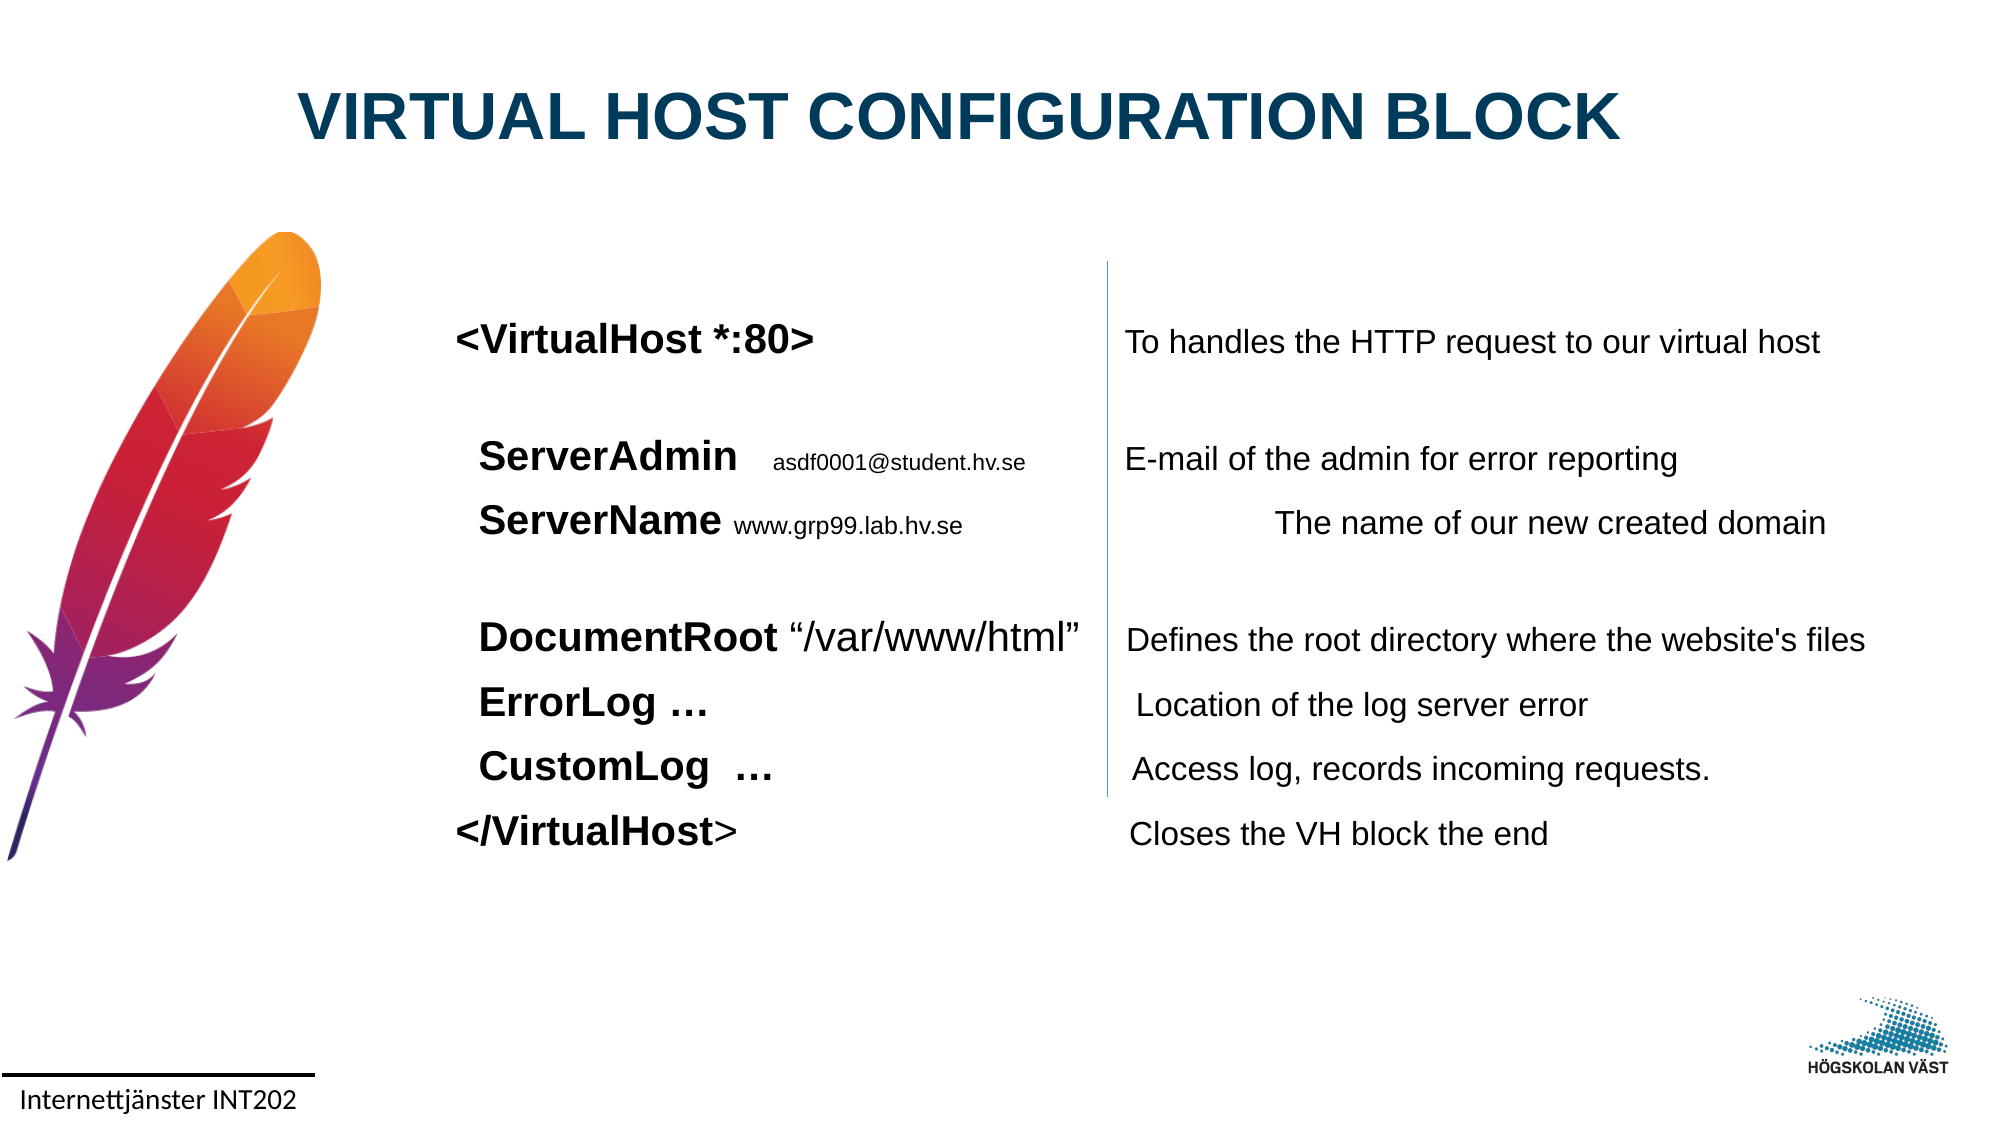

# Virtual Host Configuration block

<VirtualHost *:80> 		      To handles the HTTP request to our virtual host
  ServerAdmin   asdf0001@student.hv.se	      E-mail of the admin for error reporting
  ServerName www.grp99.lab.hv.se        	      The name of our new created domain
  DocumentRoot “/var/www/html”    Defines the root directory where the website's files
  ErrorLog …                                     Location of the log server error
  CustomLog  …                               Access log, records incoming requests.
</VirtualHost>                                  Closes the VH block the end